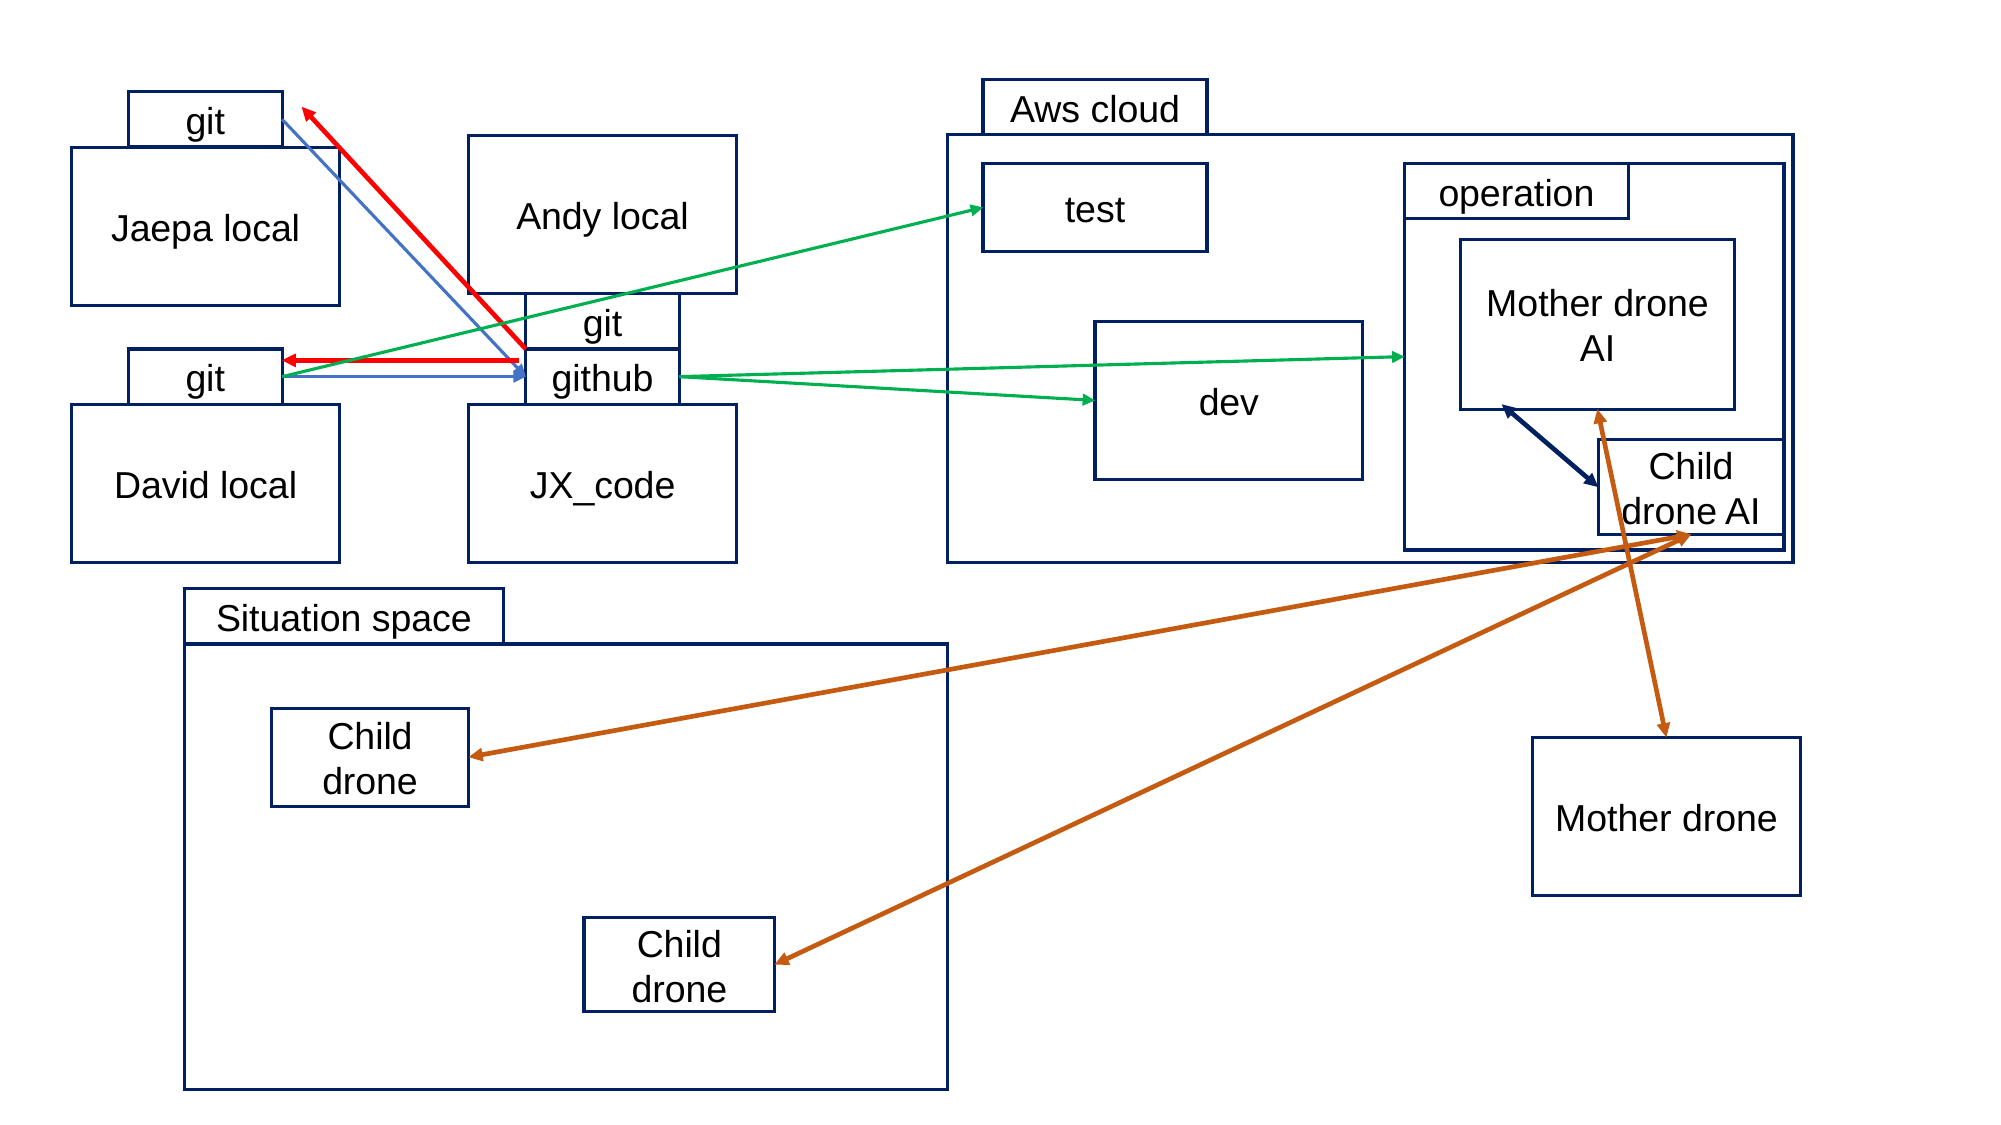

Aws cloud
git

Andy local
Jaepa local
test

operation
Mother drone AI
git
dev
git
github
David local
JX_code
Child drone AI
Situation space

Child drone
Mother drone
Child drone